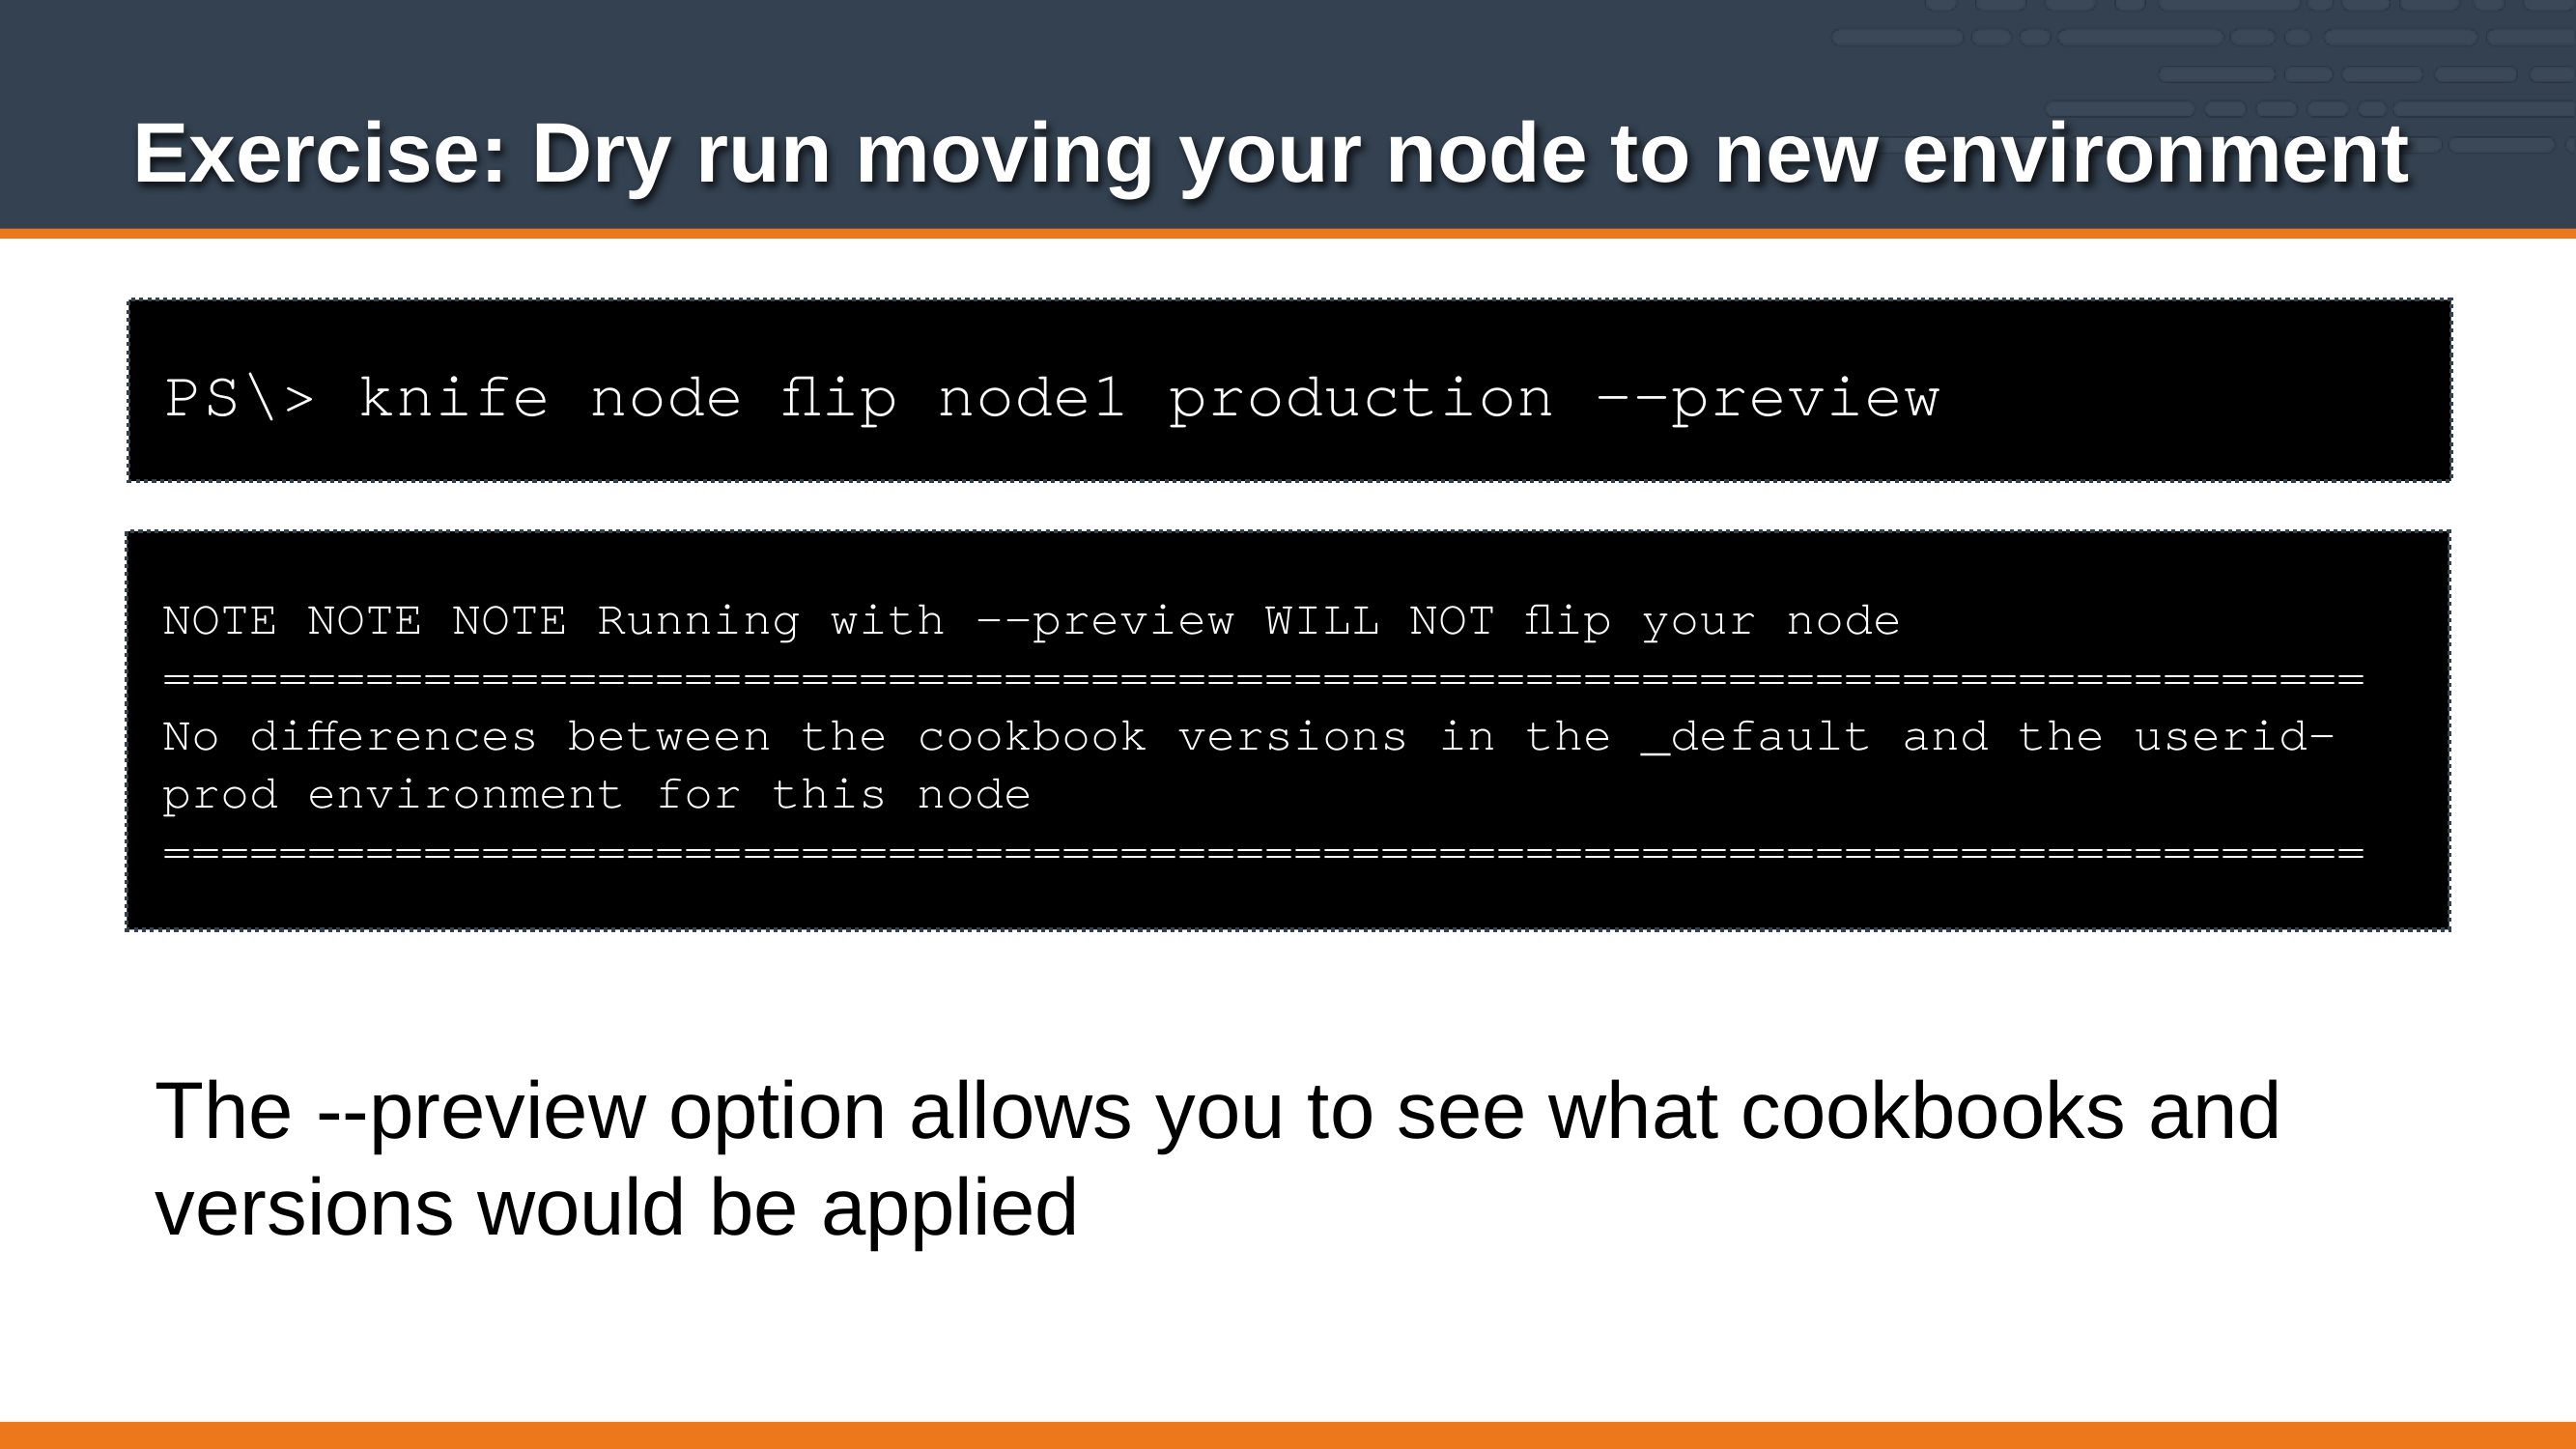

# Exercise: Dry run moving your node to new environment
PS\> knife node flip node1 production --preview
NOTE NOTE NOTE Running with --preview WILL NOT flip your node
============================================================================
No differences between the cookbook versions in the _default and the userid-prod environment for this node
============================================================================
The --preview option allows you to see what cookbooks and versions would be applied